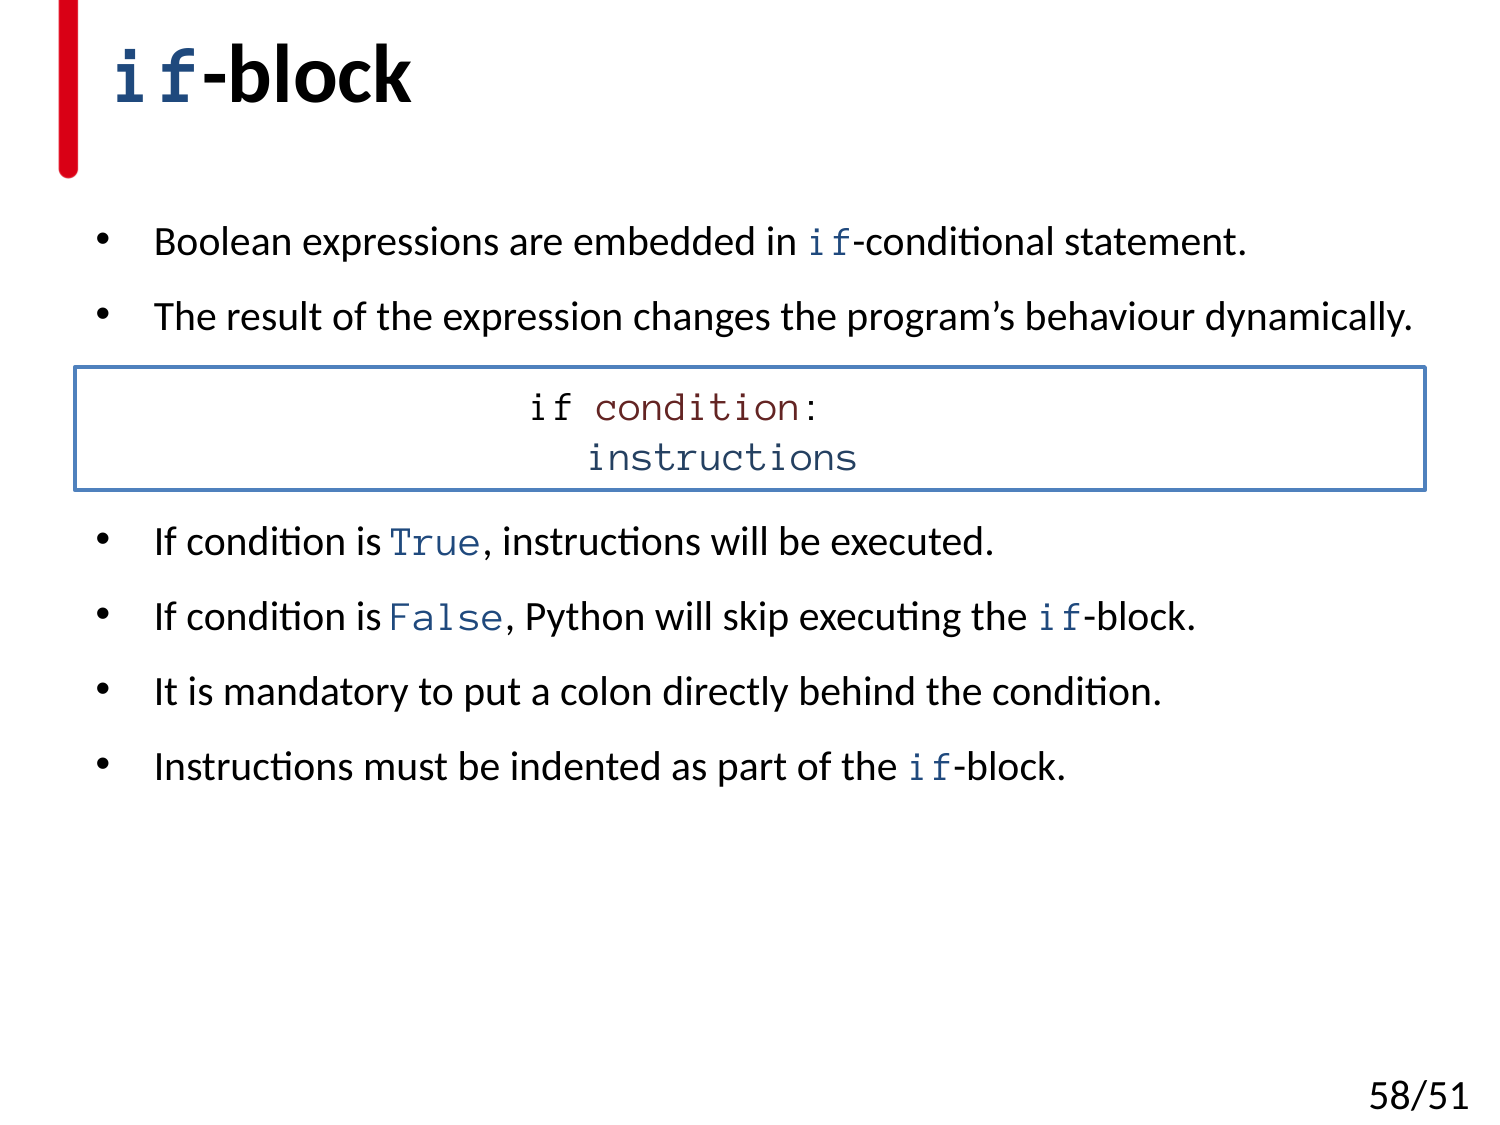

# if-block
Boolean expressions are embedded in if-conditional statement.
The result of the expression changes the program’s behaviour dynamically.

If condition is True, instructions will be executed.
If condition is False, Python will skip executing the if-block.
It is mandatory to put a colon directly behind the condition.
Instructions must be indented as part of the if-block.

if condition:
	instructions